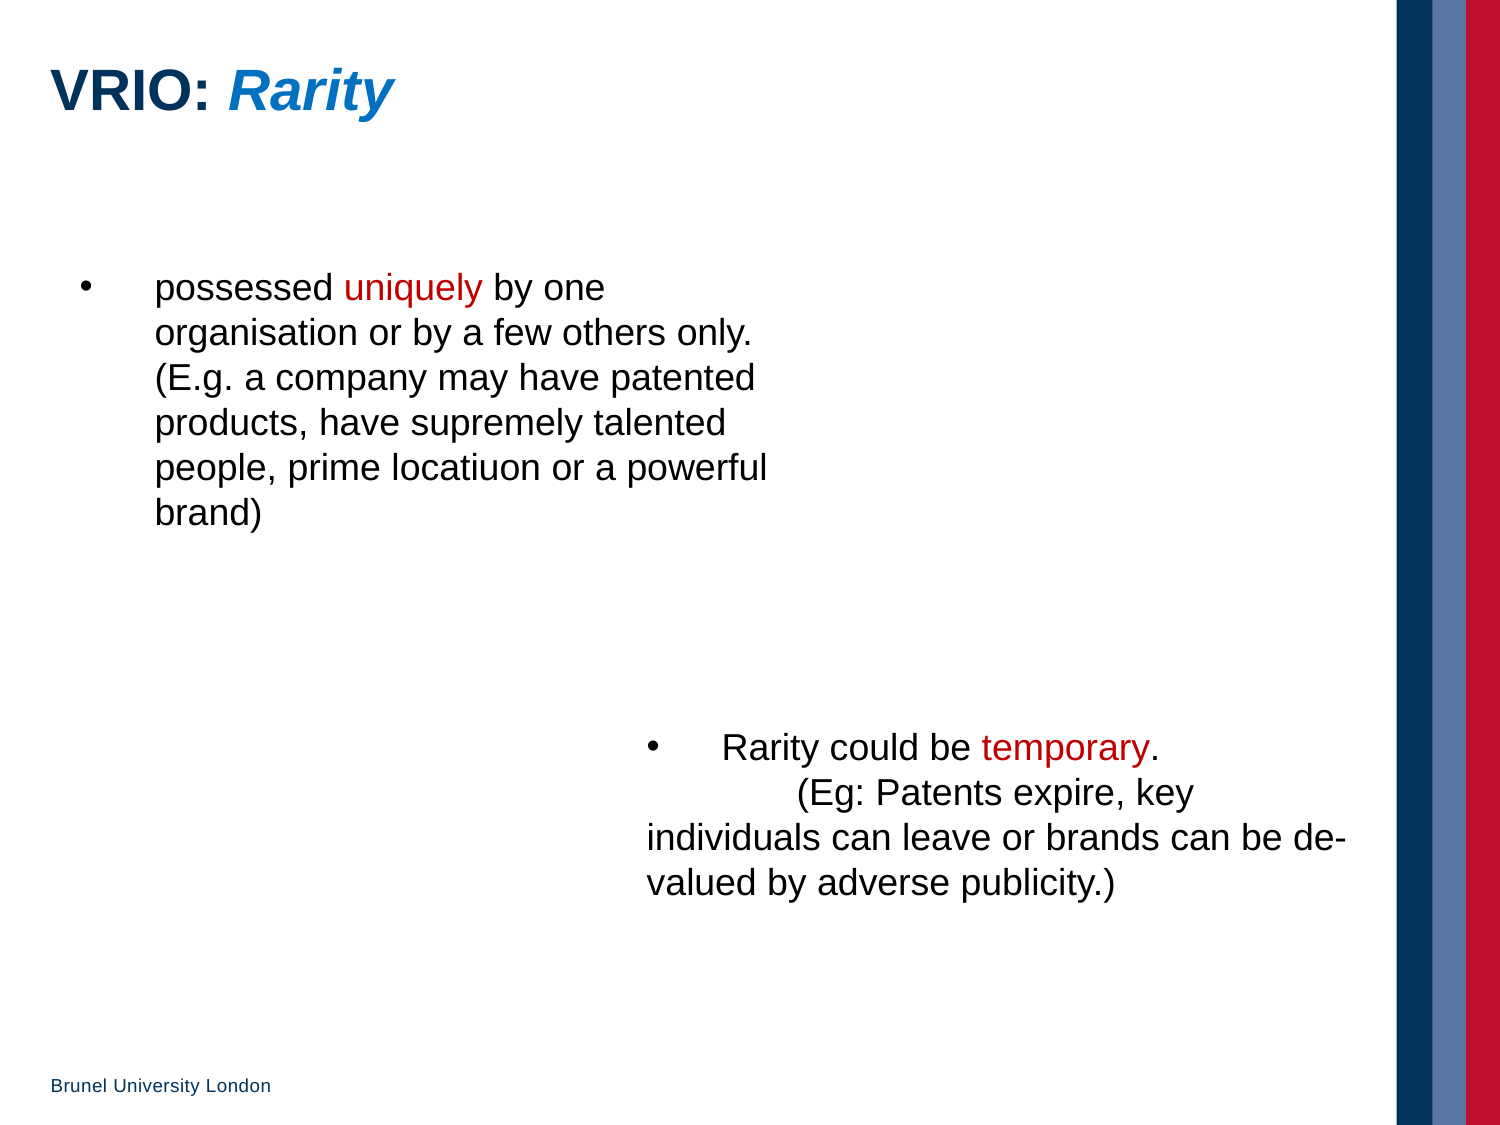

# VRIO: Rarity
possessed uniquely by one organisation or by a few others only. (E.g. a company may have patented products, have supremely talented people, prime locatiuon or a powerful brand)

Rarity could be temporary.
	(Eg: Patents expire, key individuals can leave or brands can be de-valued by adverse publicity.)